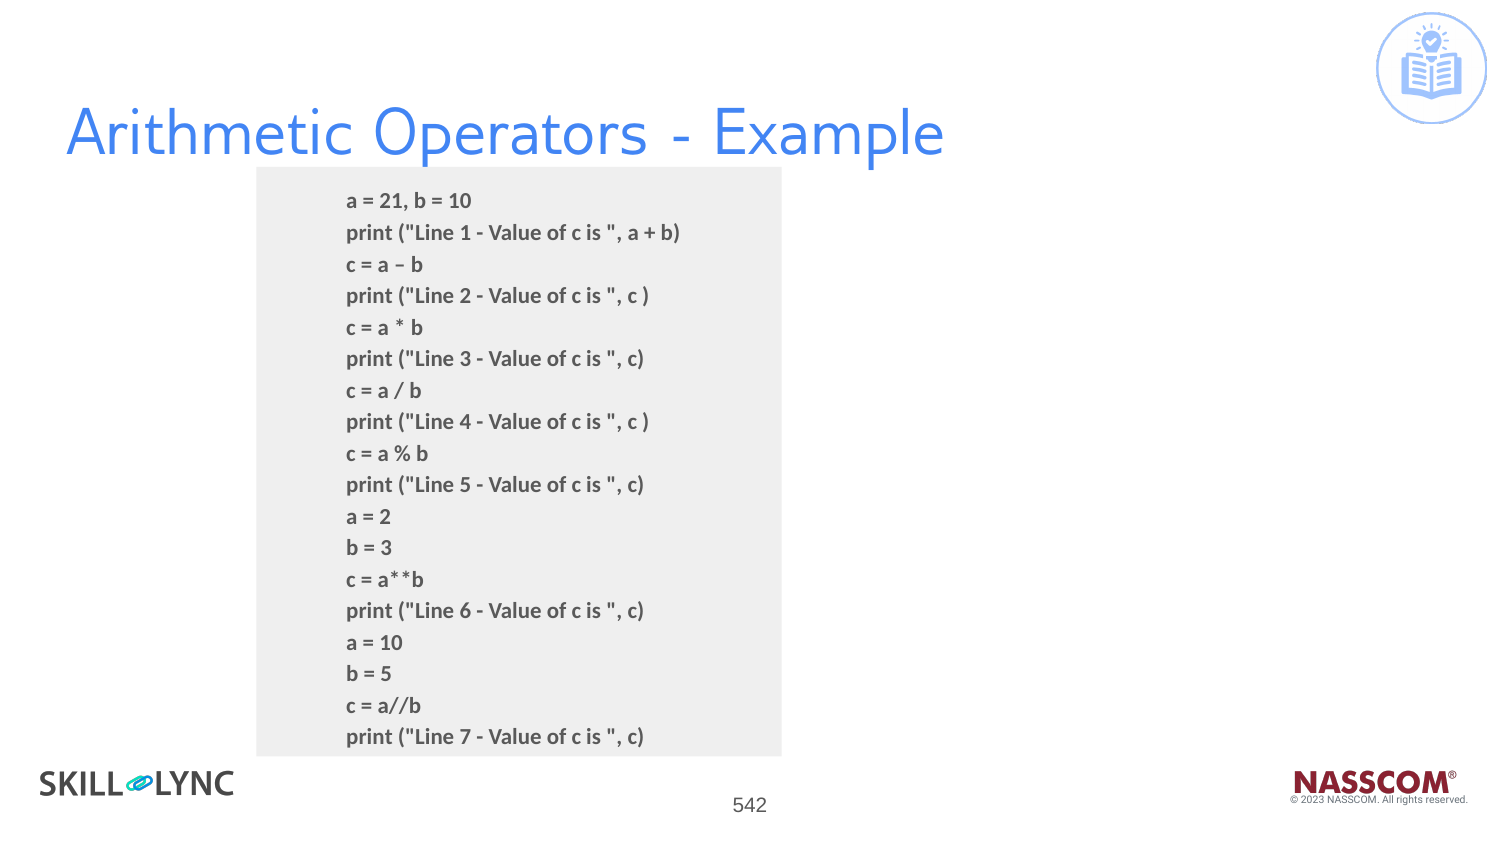

# Arithmetic Operators - Example
a = 21, b = 10
print ("Line 1 - Value of c is ", a + b)
c = a – b
print ("Line 2 - Value of c is ", c )
c = a * b
print ("Line 3 - Value of c is ", c)
c = a / b
print ("Line 4 - Value of c is ", c )
c = a % b
print ("Line 5 - Value of c is ", c)
a = 2
b = 3
c = a**b
print ("Line 6 - Value of c is ", c)
a = 10
b = 5
c = a//b
print ("Line 7 - Value of c is ", c)
542